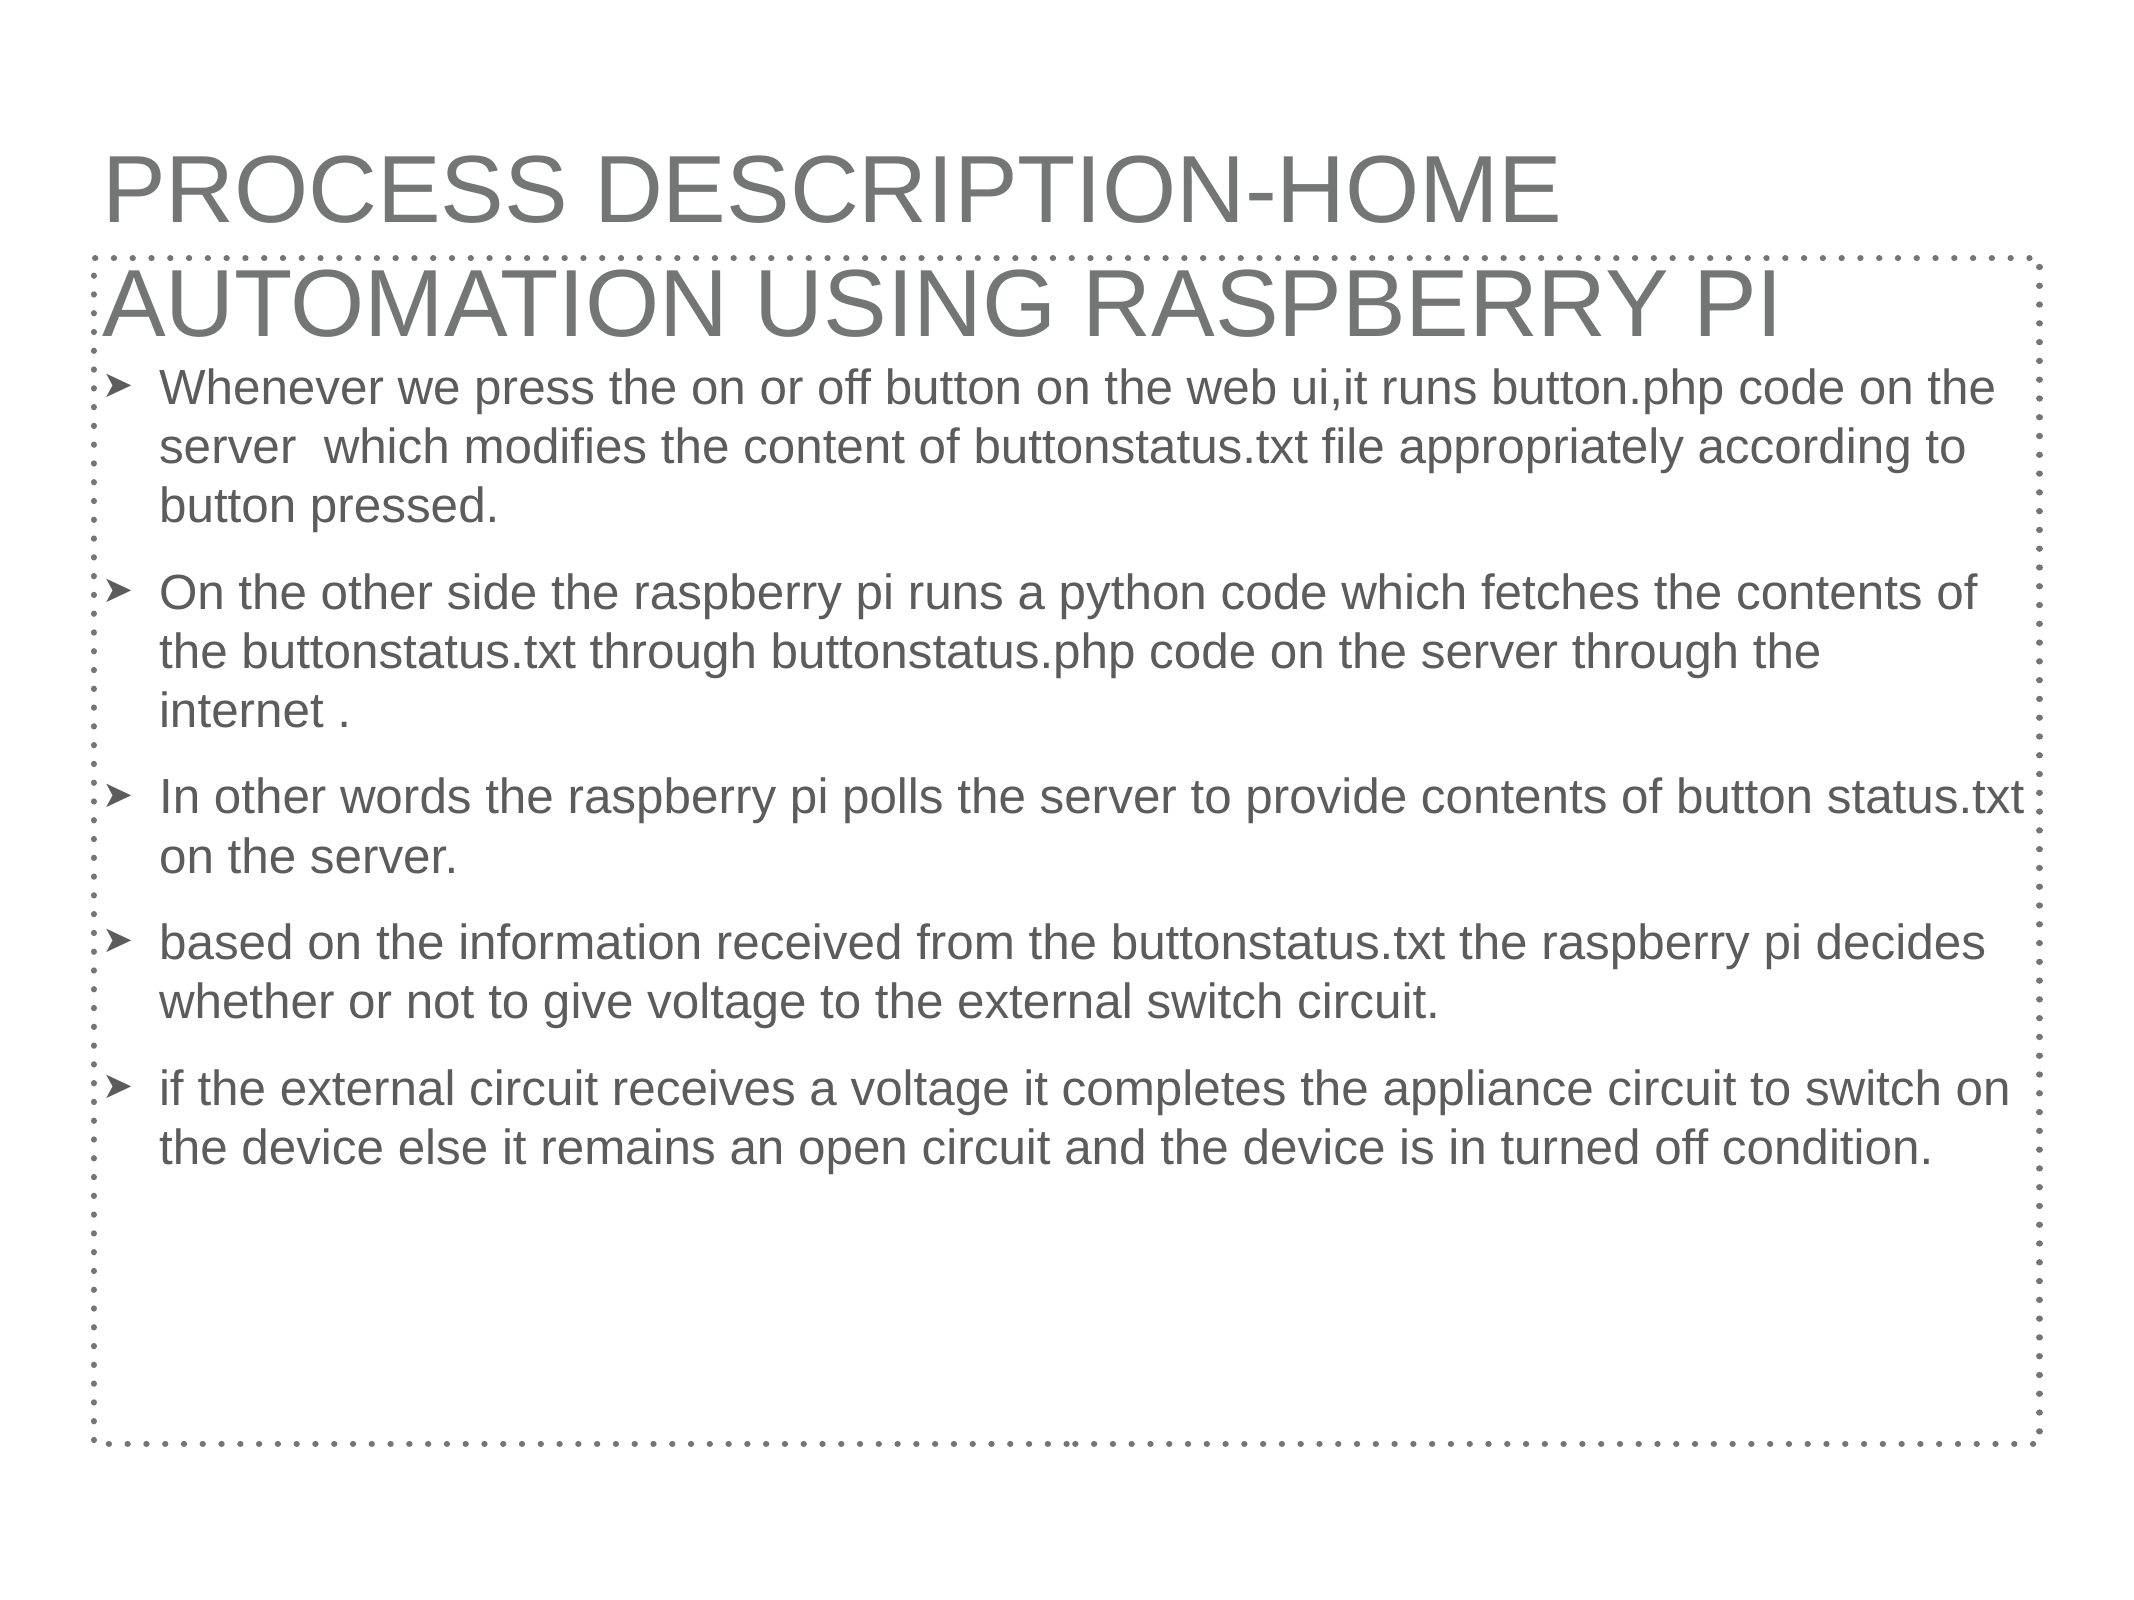

Whenever we press the on or off button on the web ui,it runs button.php code on the server  which modifies the content of buttonstatus.txt file appropriately according to button pressed.
On the other side the raspberry pi runs a python code which fetches the contents of the buttonstatus.txt through buttonstatus.php code on the server through the internet .
In other words the raspberry pi polls the server to provide contents of button status.txt on the server.
based on the information received from the buttonstatus.txt the raspberry pi decides whether or not to give voltage to the external switch circuit.
if the external circuit receives a voltage it completes the appliance circuit to switch on the device else it remains an open circuit and the device is in turned off condition.

# Process description-home automation using raspberry pi